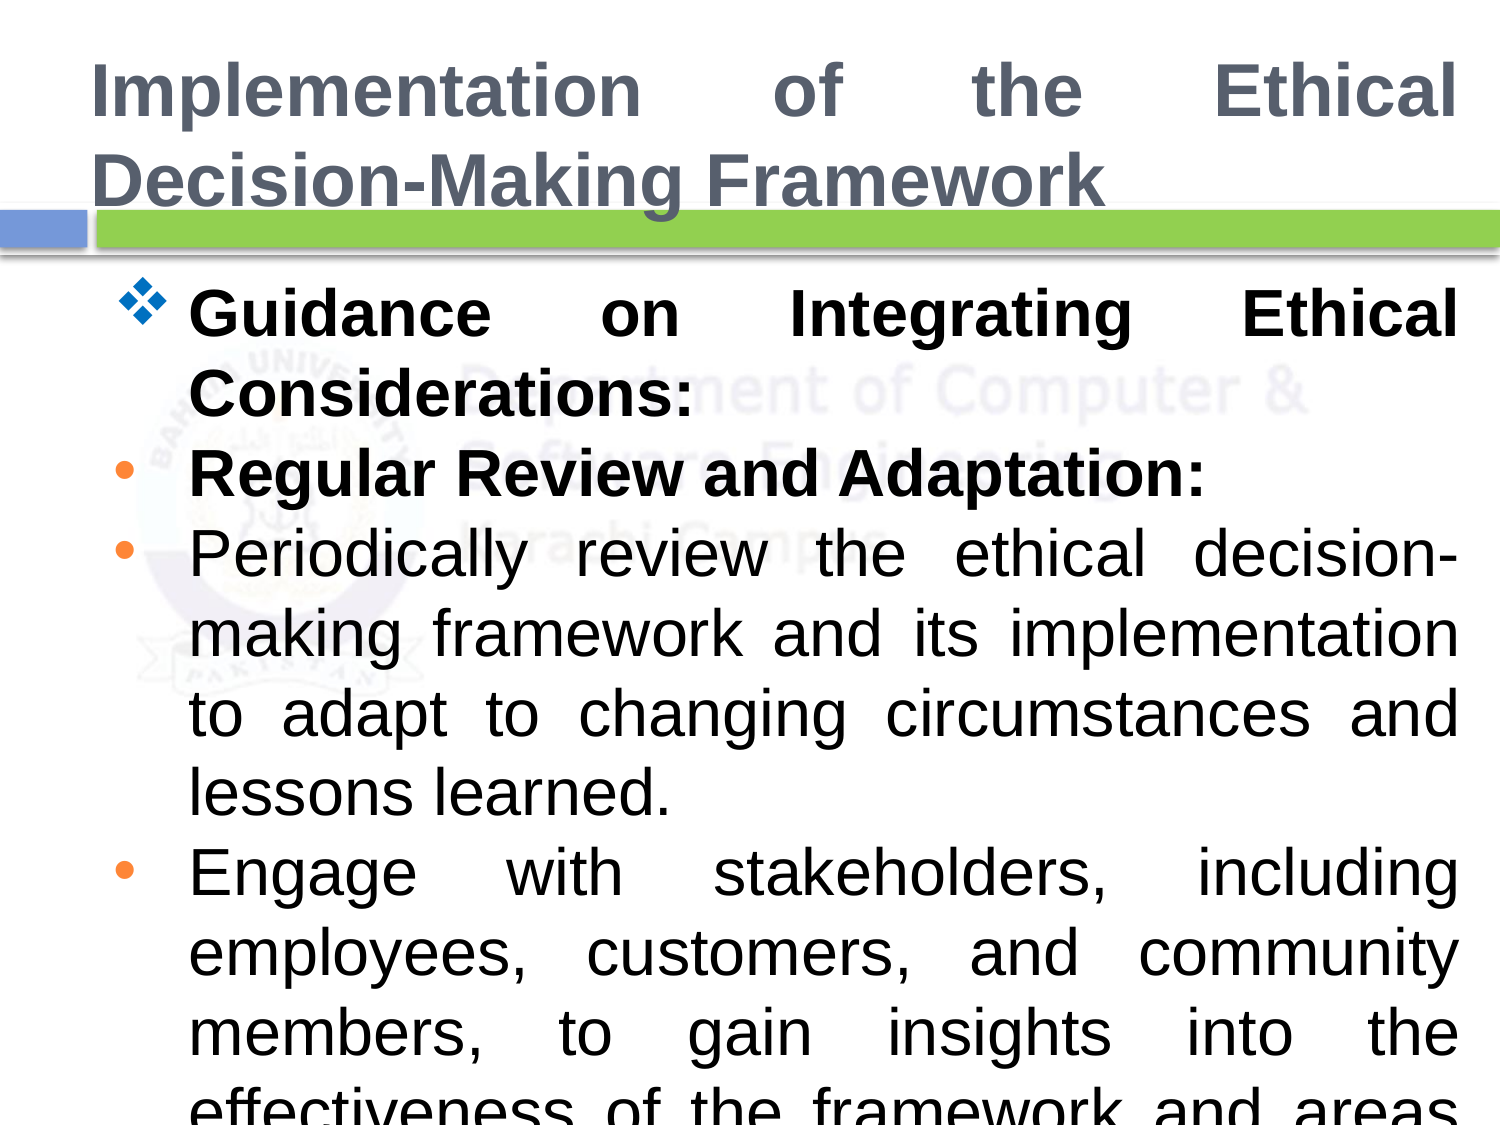

# Implementation of the Ethical Decision-Making Framework
Guidance on Integrating Ethical Considerations:
Regular Review and Adaptation:
Periodically review the ethical decision-making framework and its implementation to adapt to changing circumstances and lessons learned.
Engage with stakeholders, including employees, customers, and community members, to gain insights into the effectiveness of the framework and areas for improvement.